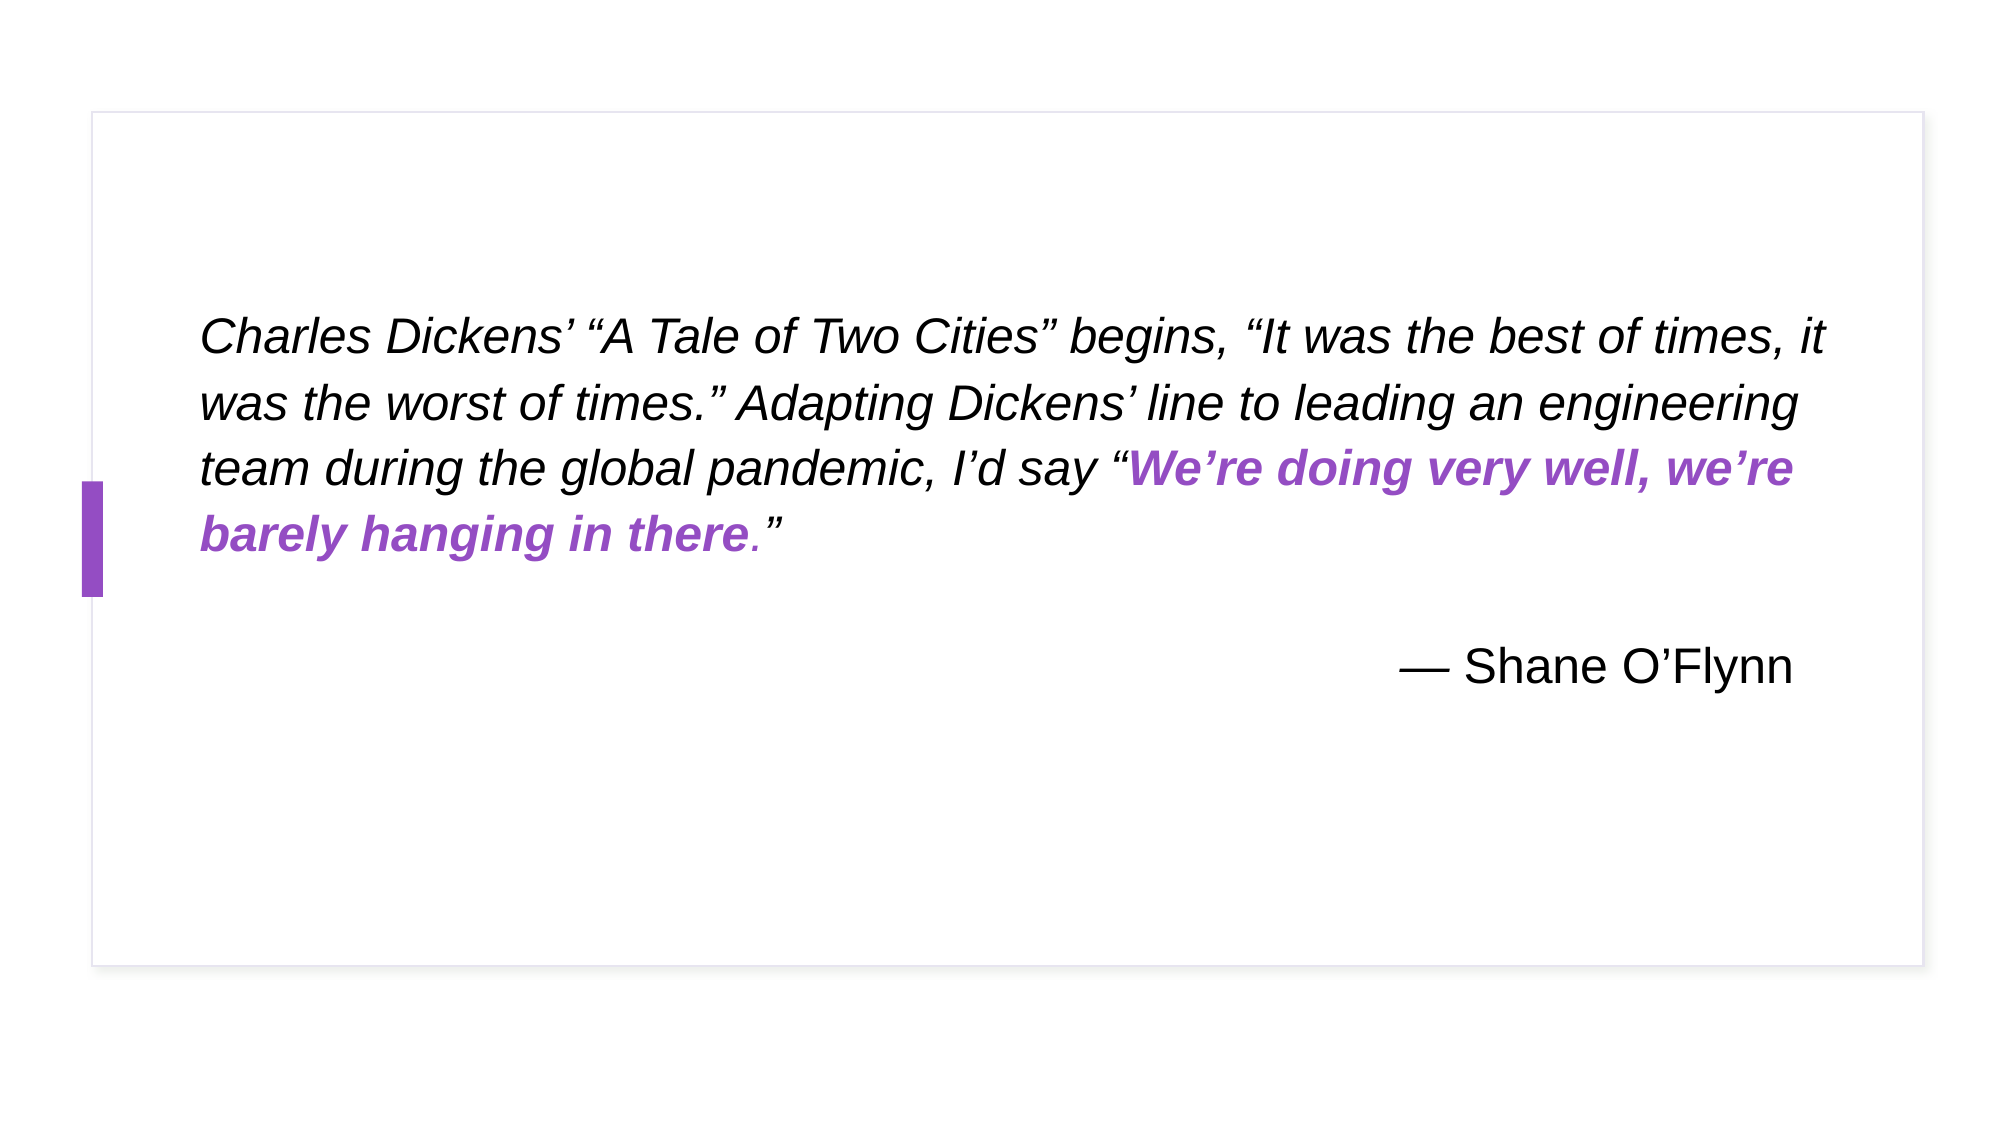

Charles Dickens’ “A Tale of Two Cities” begins, “It was the best of times, it was the worst of times.” Adapting Dickens’ line to leading an engineering team during the global pandemic, I’d say “We’re doing very well, we’re barely hanging in there.”
								— Shane O’Flynn